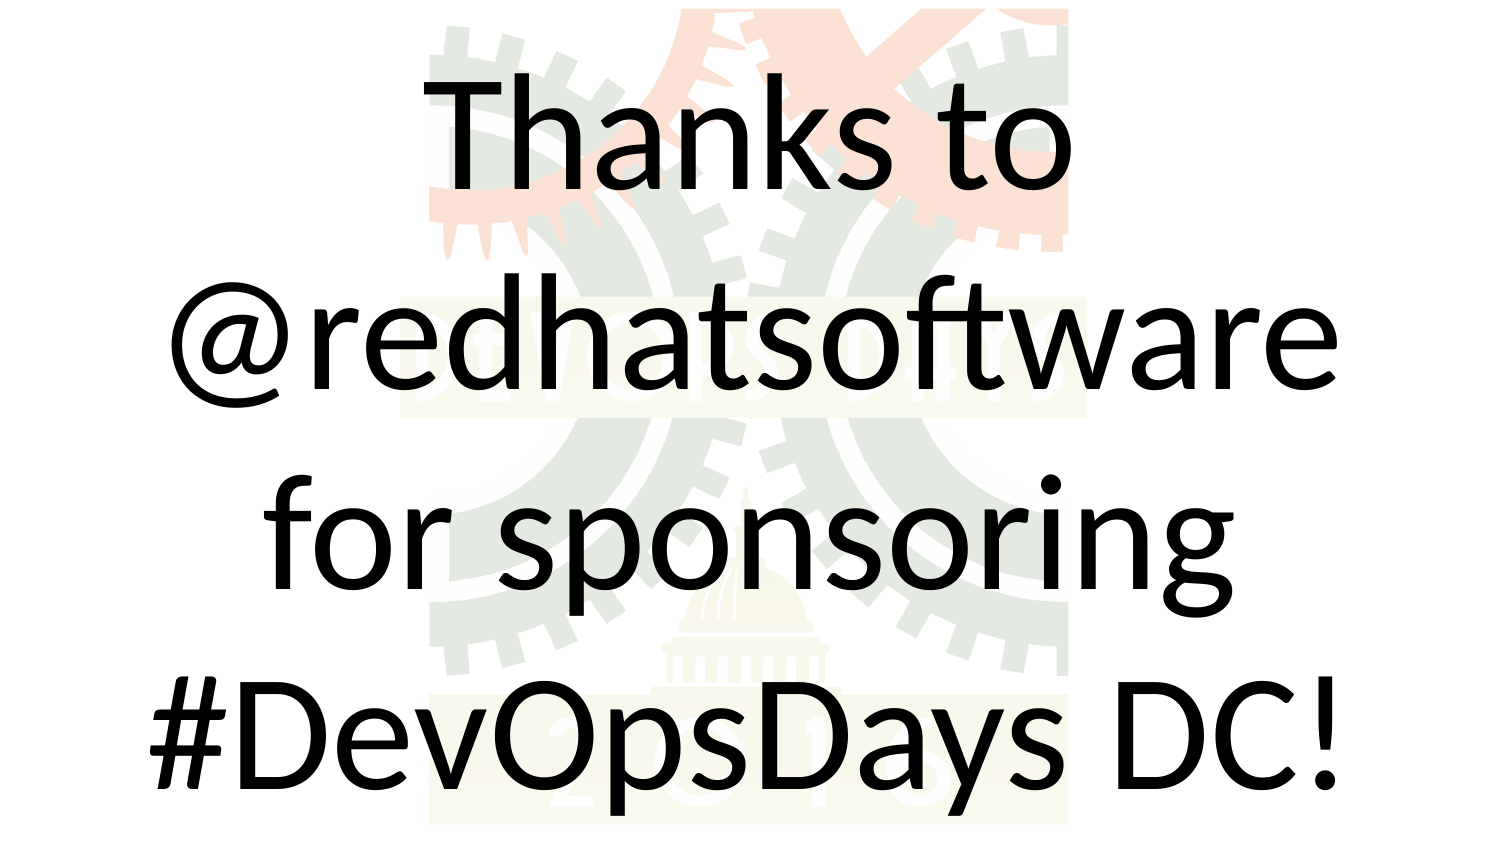

# Thanks to @redhatsoftware for sponsoring #DevOpsDays DC!